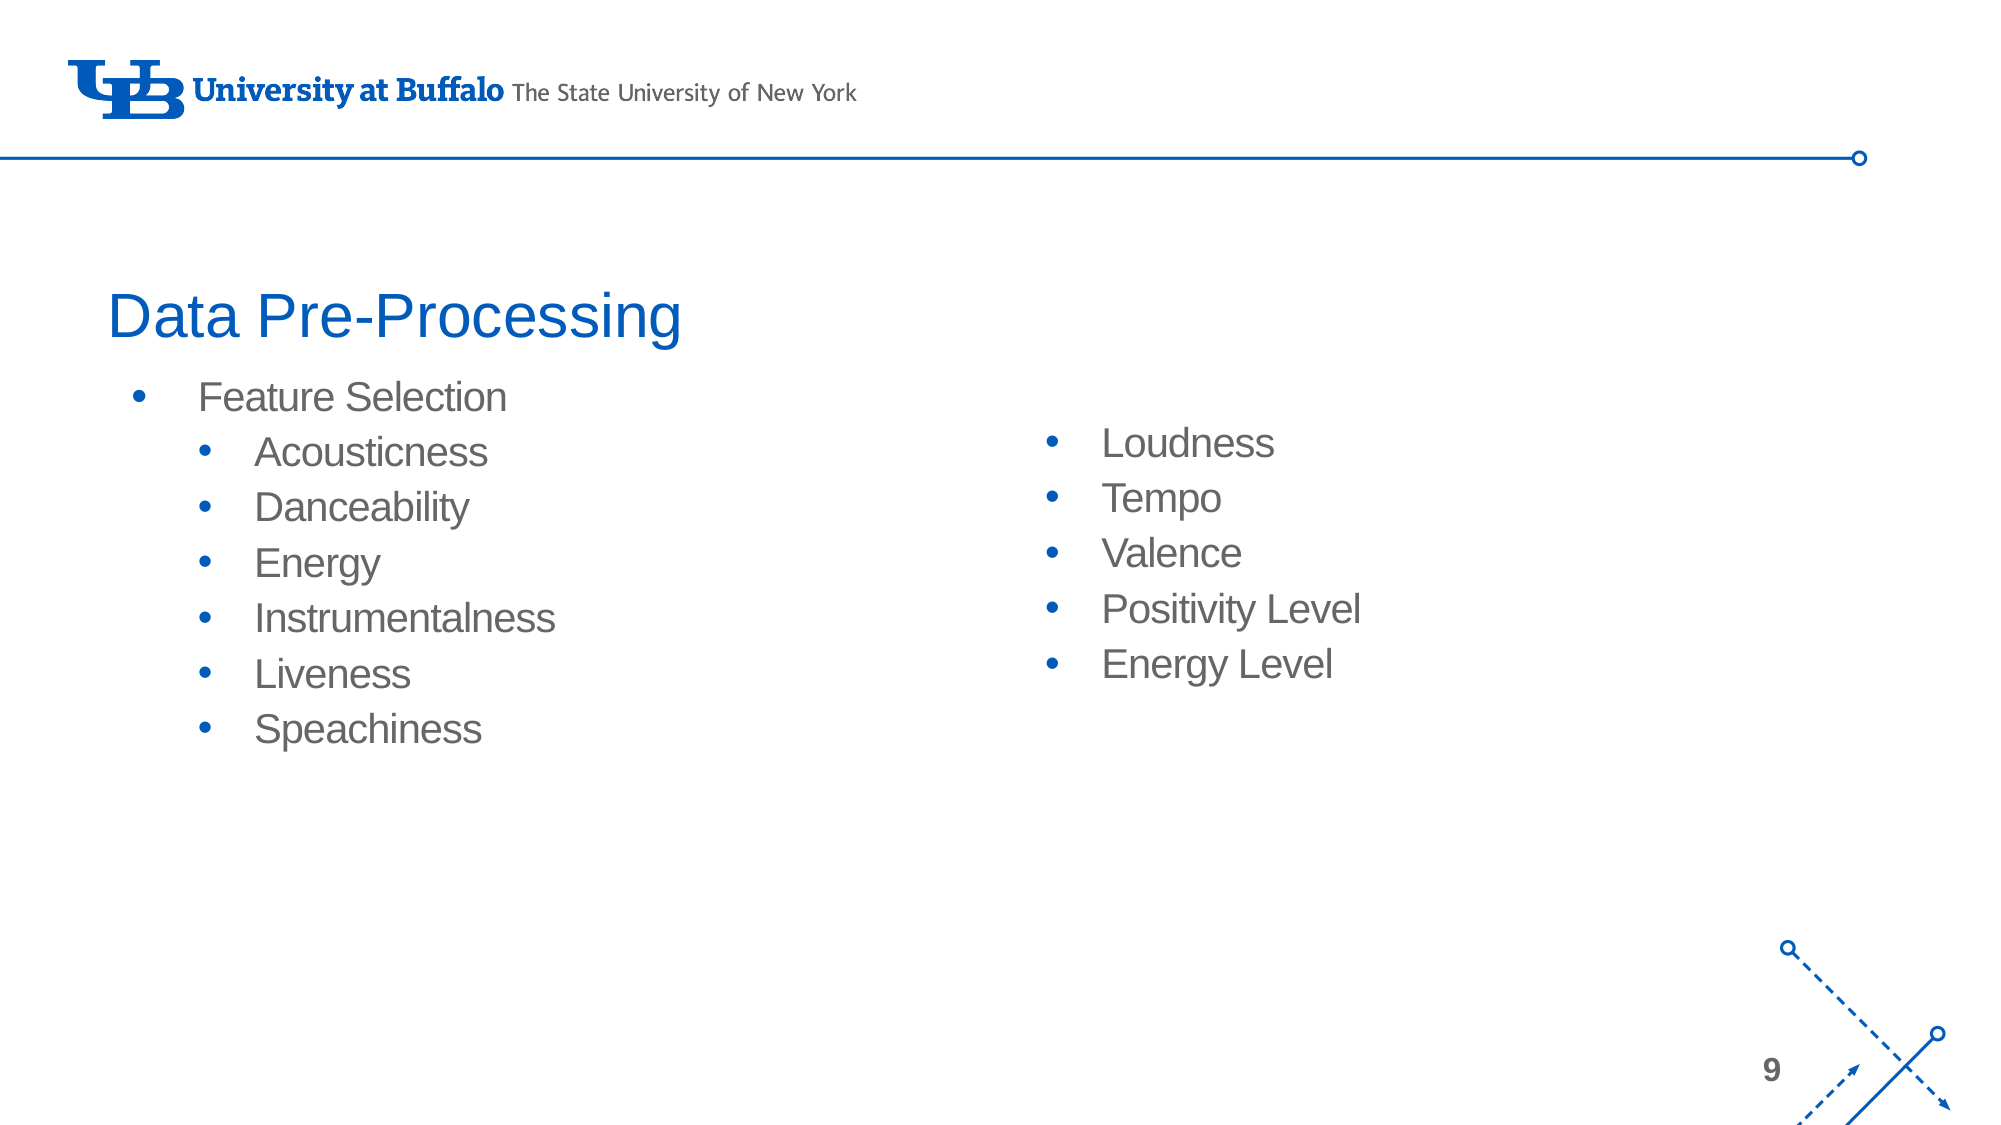

# Data Pre-Processing

Loudness
Tempo
Valence
Positivity Level
Energy Level

Feature Selection
Acousticness
Danceability
Energy
Instrumentalness
Liveness
Speachiness